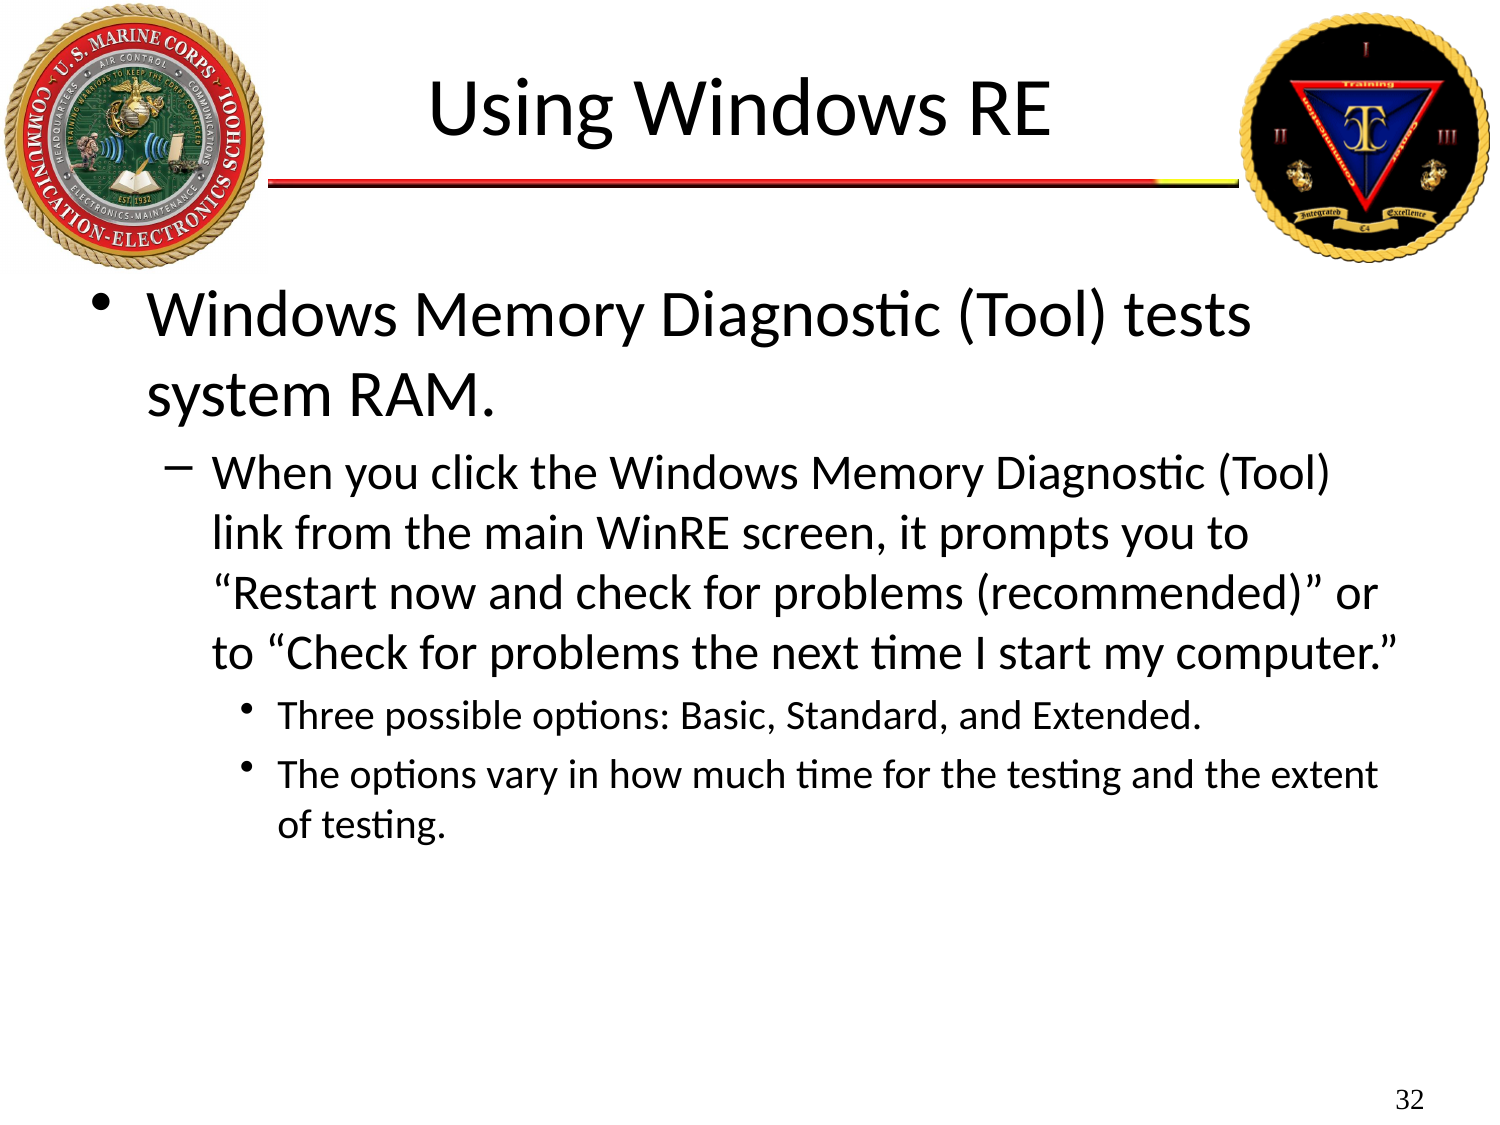

# Using Windows RE
Windows Memory Diagnostic (Tool) tests system RAM.
When you click the Windows Memory Diagnostic (Tool) link from the main WinRE screen, it prompts you to “Restart now and check for problems (recommended)” or to “Check for problems the next time I start my computer.”
Three possible options: Basic, Standard, and Extended.
The options vary in how much time for the testing and the extent of testing.